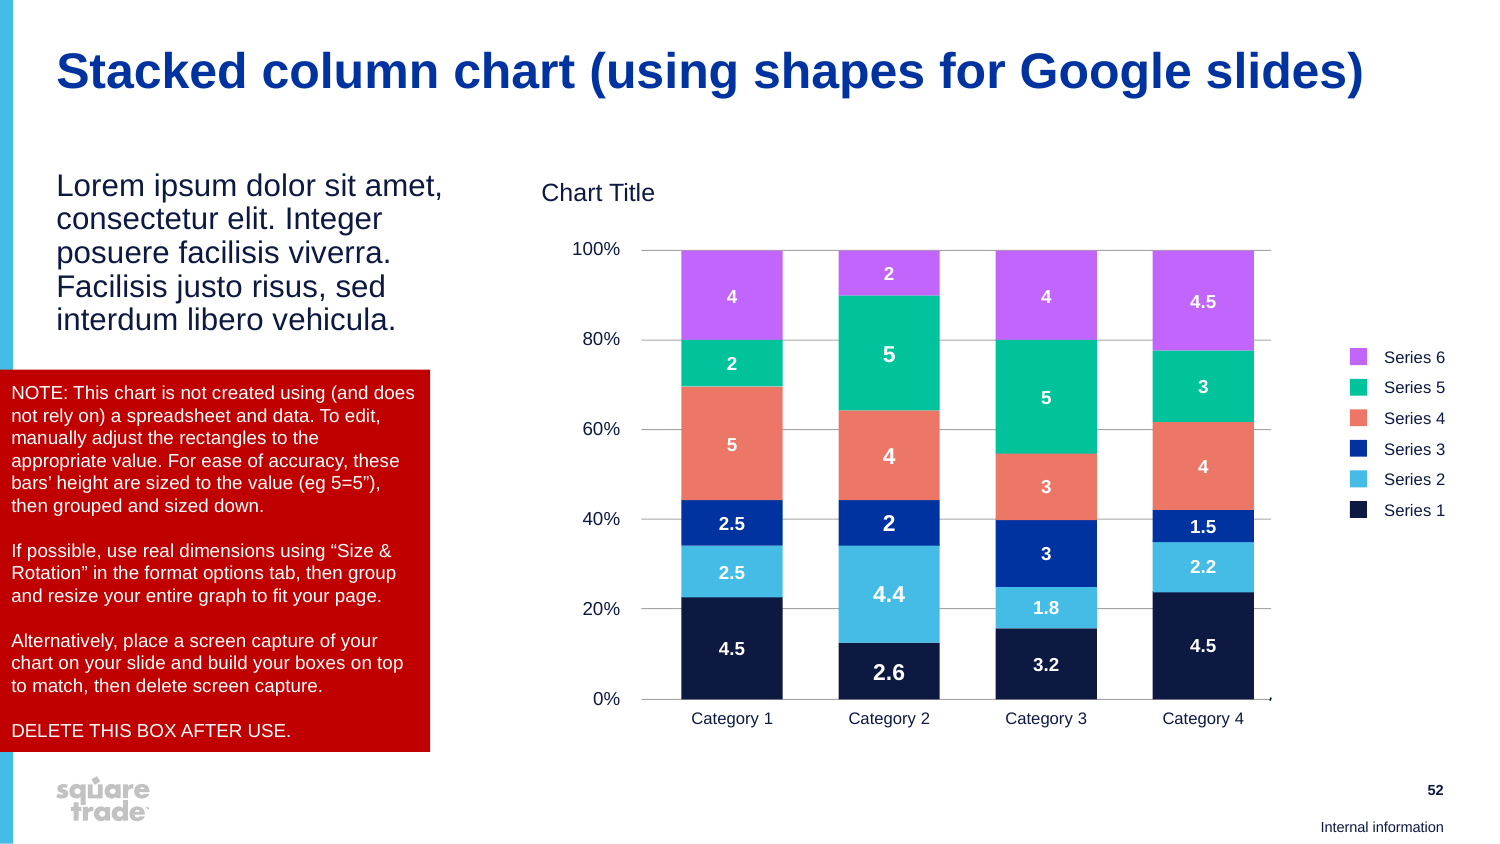

# Stacked column chart (using shapes for Google slides)
Lorem ipsum dolor sit amet, consectetur elit. Integer posuere facilisis viverra. Facilisis justo risus, sed interdum libero vehicula.

Chart Title
100%
80%
60%
40%
20%
0%

4.5
3
4
1.5
2.2
4.5
4
2
5
2.5
2.5
4.5
2
5
4
2
4.4
2.6
4
5
3
3
1.8
3.2

Series 6

Series 5

Series 4

Series 3

Series 2

Series 1
NOTE: This chart is not created using (and does not rely on) a spreadsheet and data. To edit, manually adjust the rectangles to the appropriate value. For ease of accuracy, these bars’ height are sized to the value (eg 5=5”), then grouped and sized down.

If possible, use real dimensions using “Size & Rotation” in the format options tab, then group and resize your entire graph to fit your page.

Alternatively, place a screen capture of your chart on your slide and build your boxes on top to match, then delete screen capture.

DELETE THIS BOX AFTER USE.
Category 2
Category 3
Category 4
Category 1
52